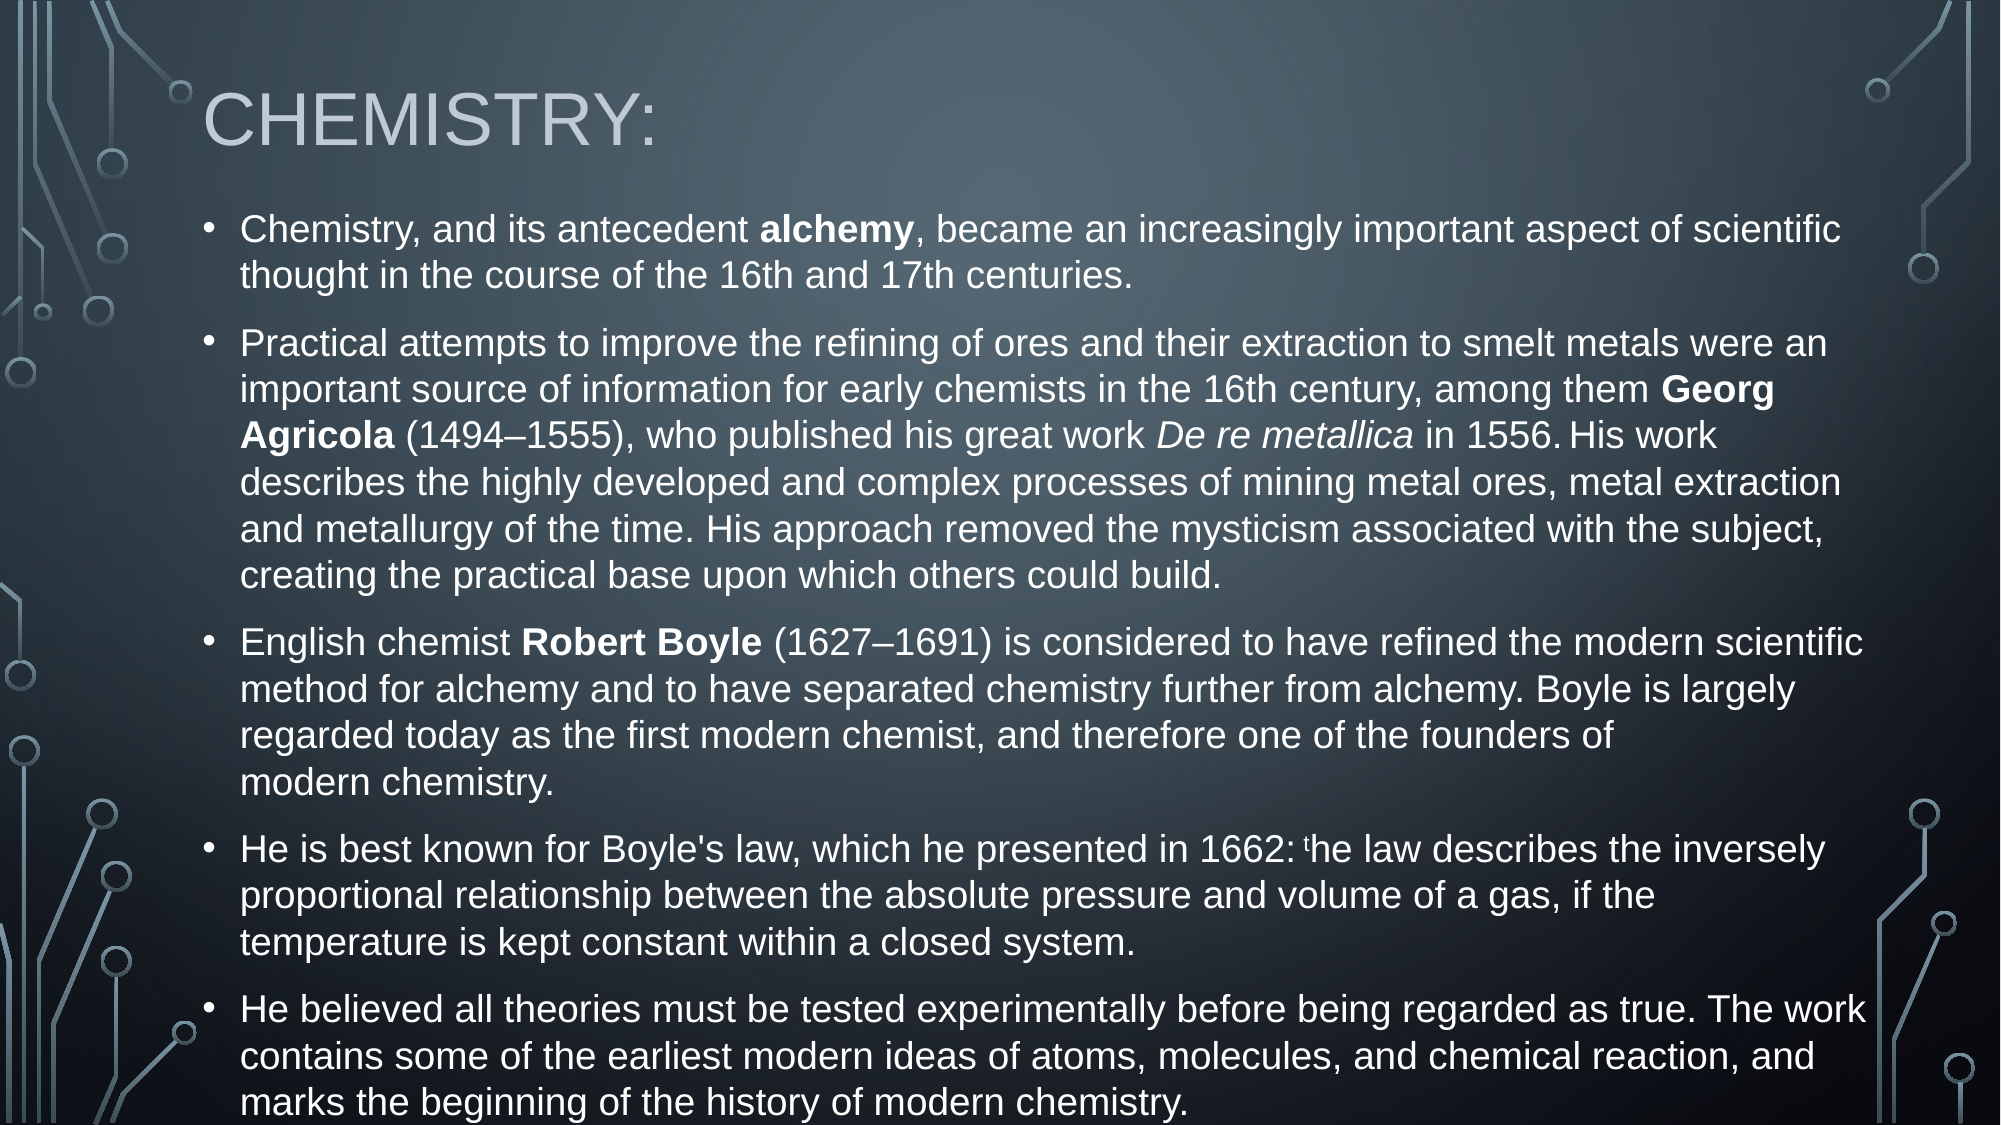

# CHEMISTRY:
Chemistry, and its antecedent alchemy, became an increasingly important aspect of scientific thought in the course of the 16th and 17th centuries.
Practical attempts to improve the refining of ores and their extraction to smelt metals were an important source of information for early chemists in the 16th century, among them Georg Agricola (1494–1555), who published his great work De re metallica in 1556. His work describes the highly developed and complex processes of mining metal ores, metal extraction and metallurgy of the time. His approach removed the mysticism associated with the subject, creating the practical base upon which others could build.
English chemist Robert Boyle (1627–1691) is considered to have refined the modern scientific method for alchemy and to have separated chemistry further from alchemy. Boyle is largely regarded today as the first modern chemist, and therefore one of the founders of modern chemistry.
He is best known for Boyle's law, which he presented in 1662: the law describes the inversely proportional relationship between the absolute pressure and volume of a gas, if the temperature is kept constant within a closed system.
He believed all theories must be tested experimentally before being regarded as true. The work contains some of the earliest modern ideas of atoms, molecules, and chemical reaction, and marks the beginning of the history of modern chemistry.